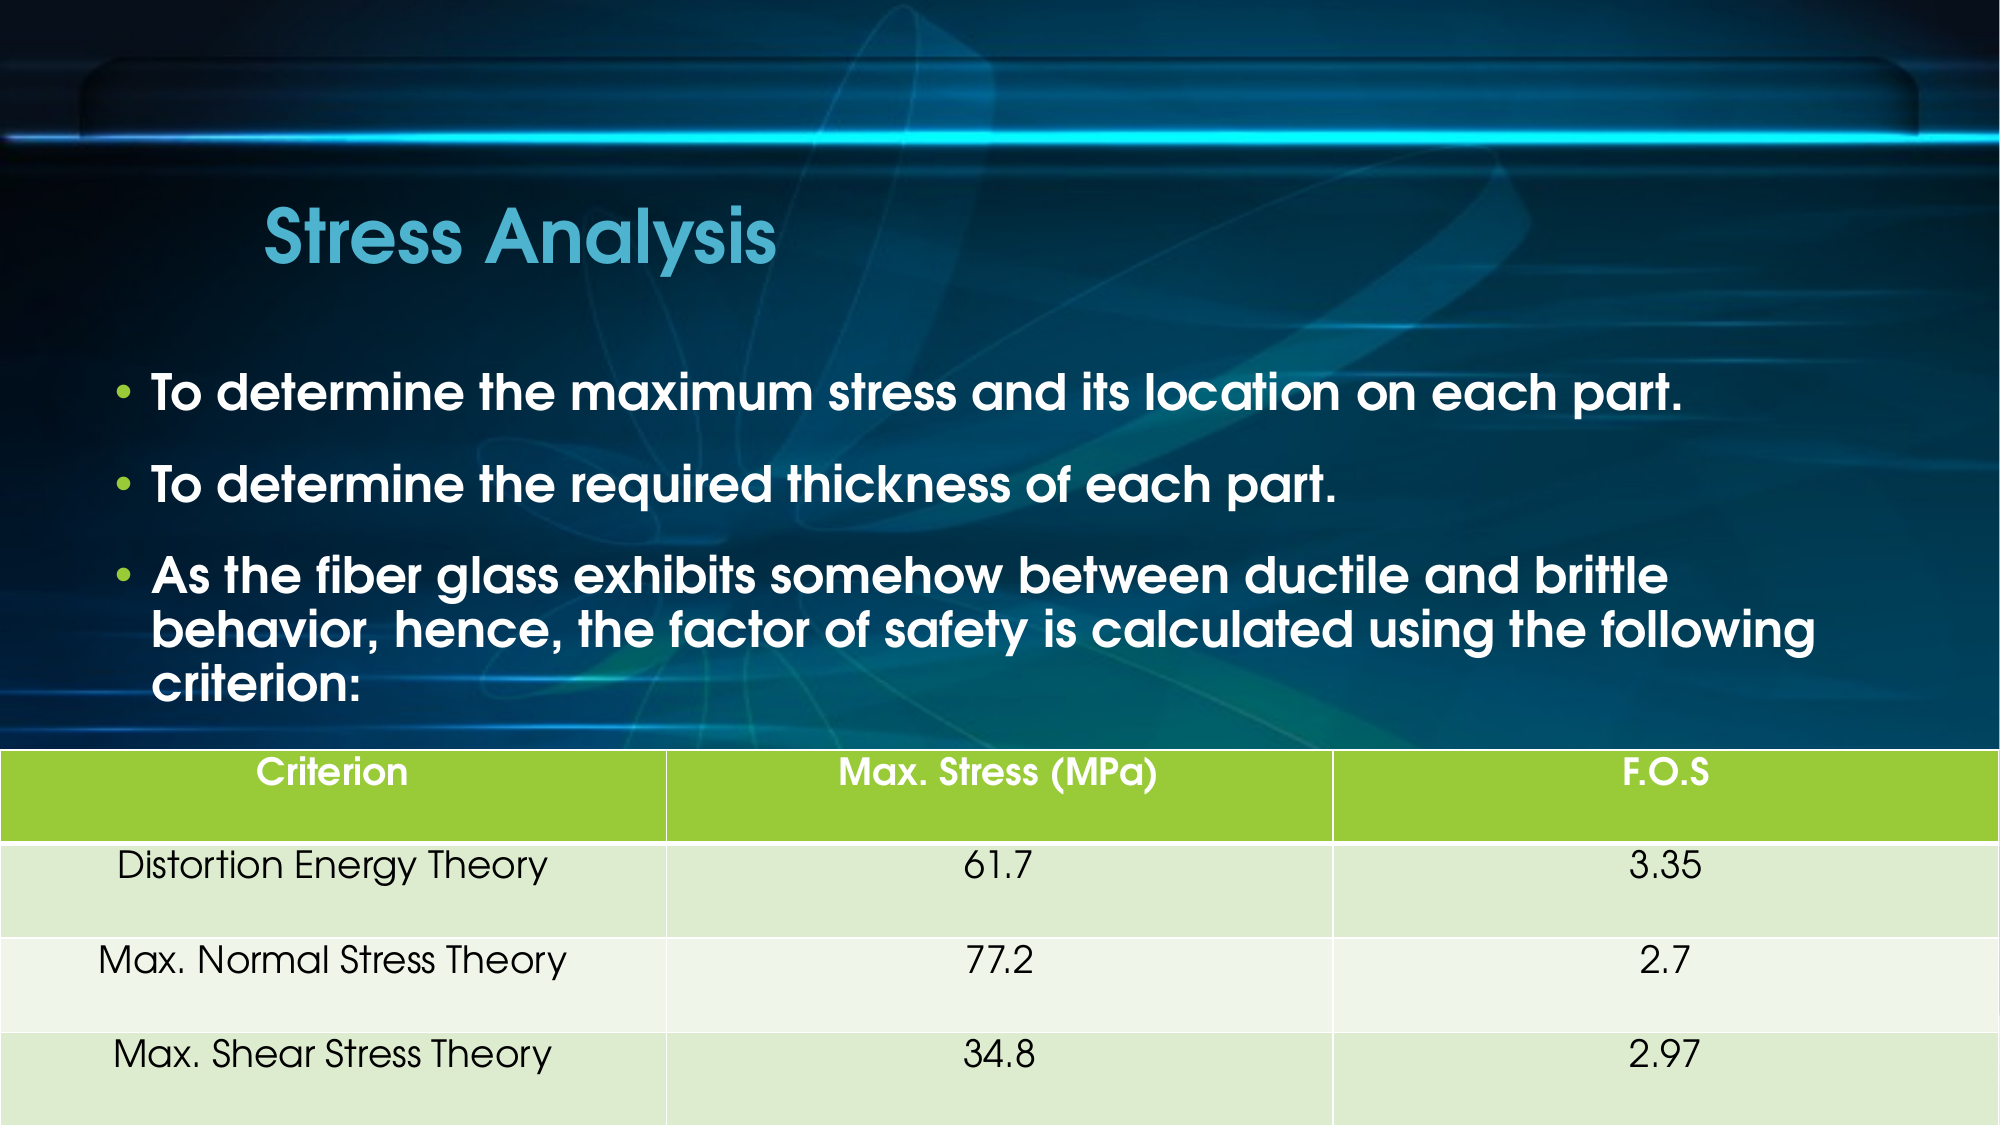

# Stress Analysis

To determine the maximum stress and its location on each part.
To determine the required thickness of each part.
As the fiber glass exhibits somehow between ductile and brittle behavior, hence, the factor of safety is calculated using the following criterion:

| Criterion | Max. Stress (MPa) | F.O.S |
| --- | --- | --- |
| Distortion Energy Theory | 61.7 | 3.35 |
| Max. Normal Stress Theory | 77.2 | 2.7 |
| Max. Shear Stress Theory | 34.8 | 2.97 |